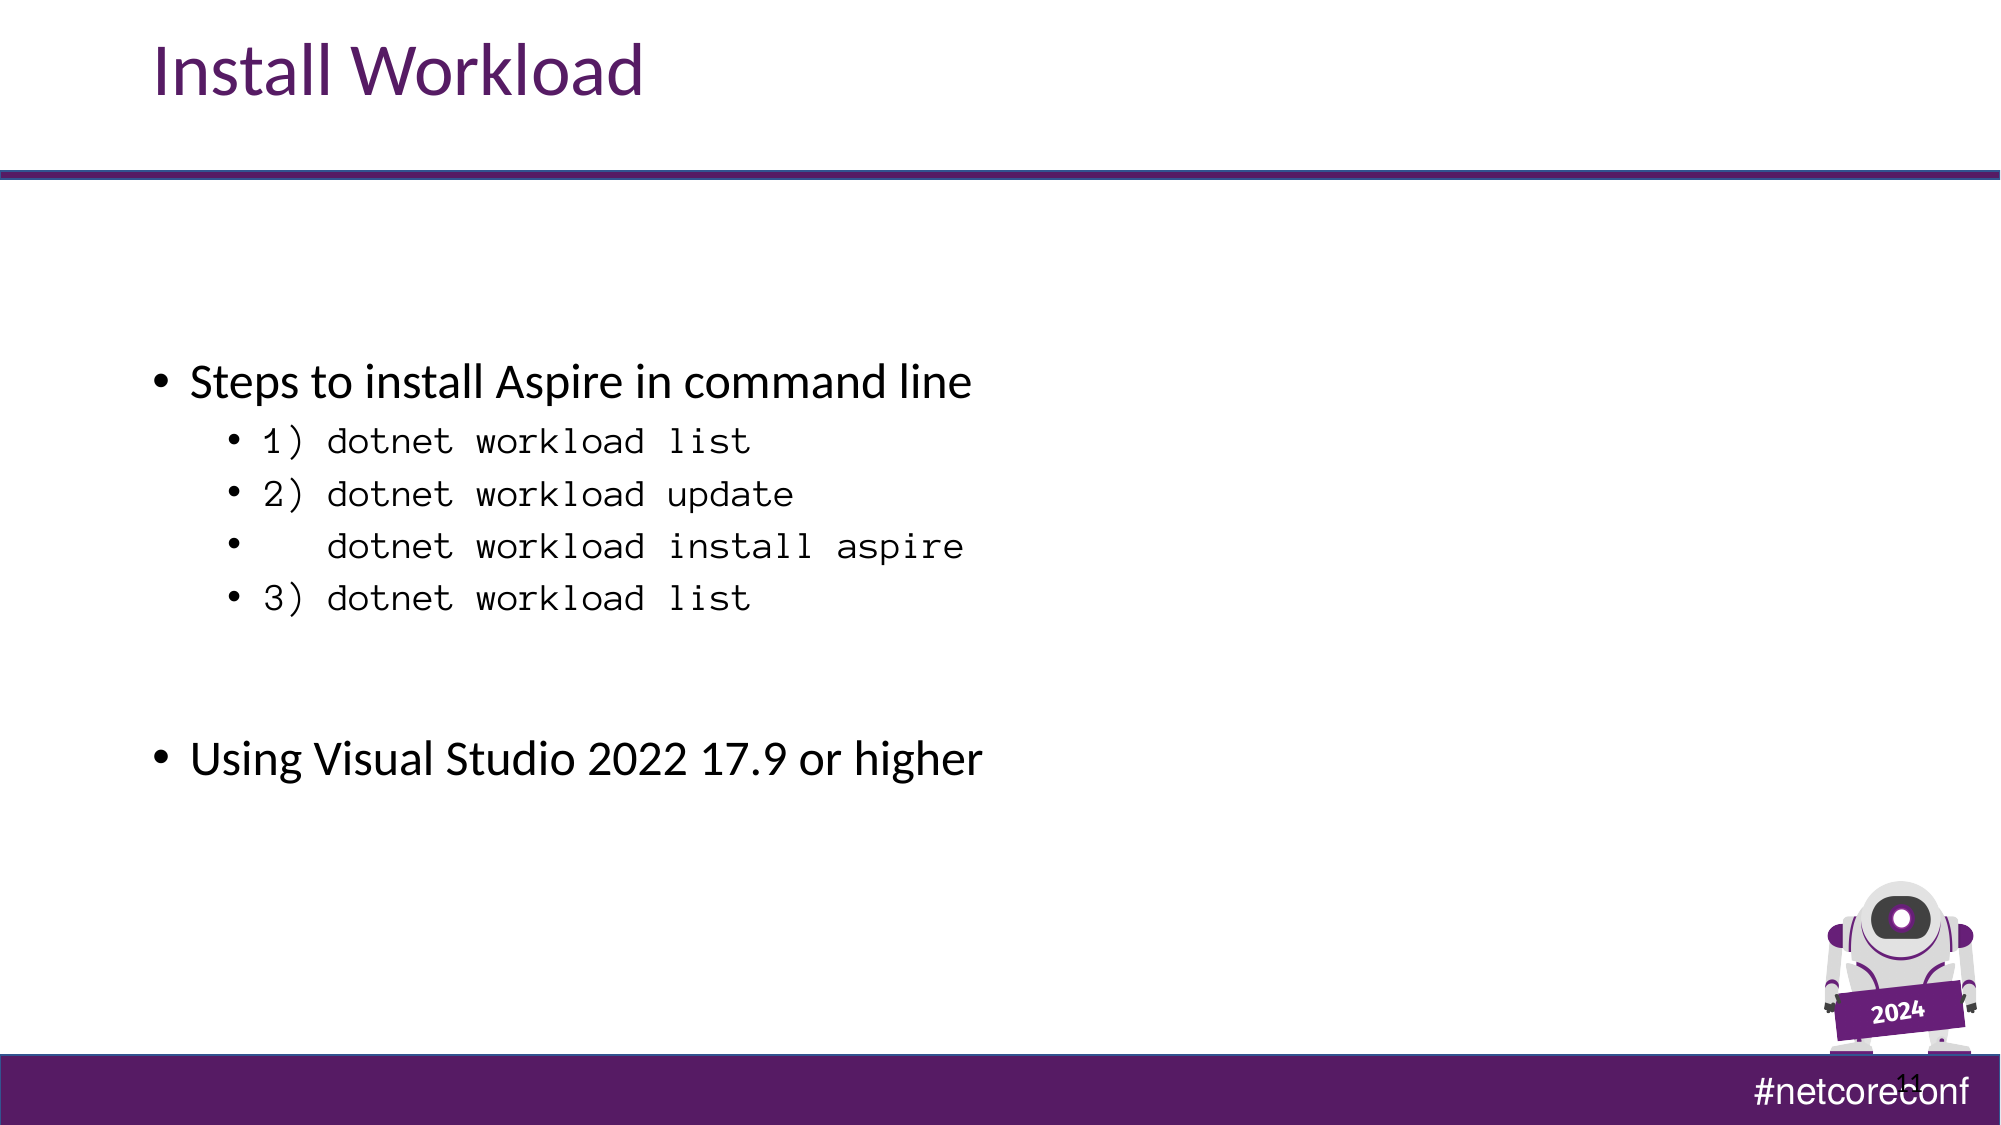

# Install Workload
Steps to install Aspire in command line
1) dotnet workload list
2) dotnet workload update
   dotnet workload install aspire
3) dotnet workload list

Using Visual Studio 2022 17.9 or higher

11